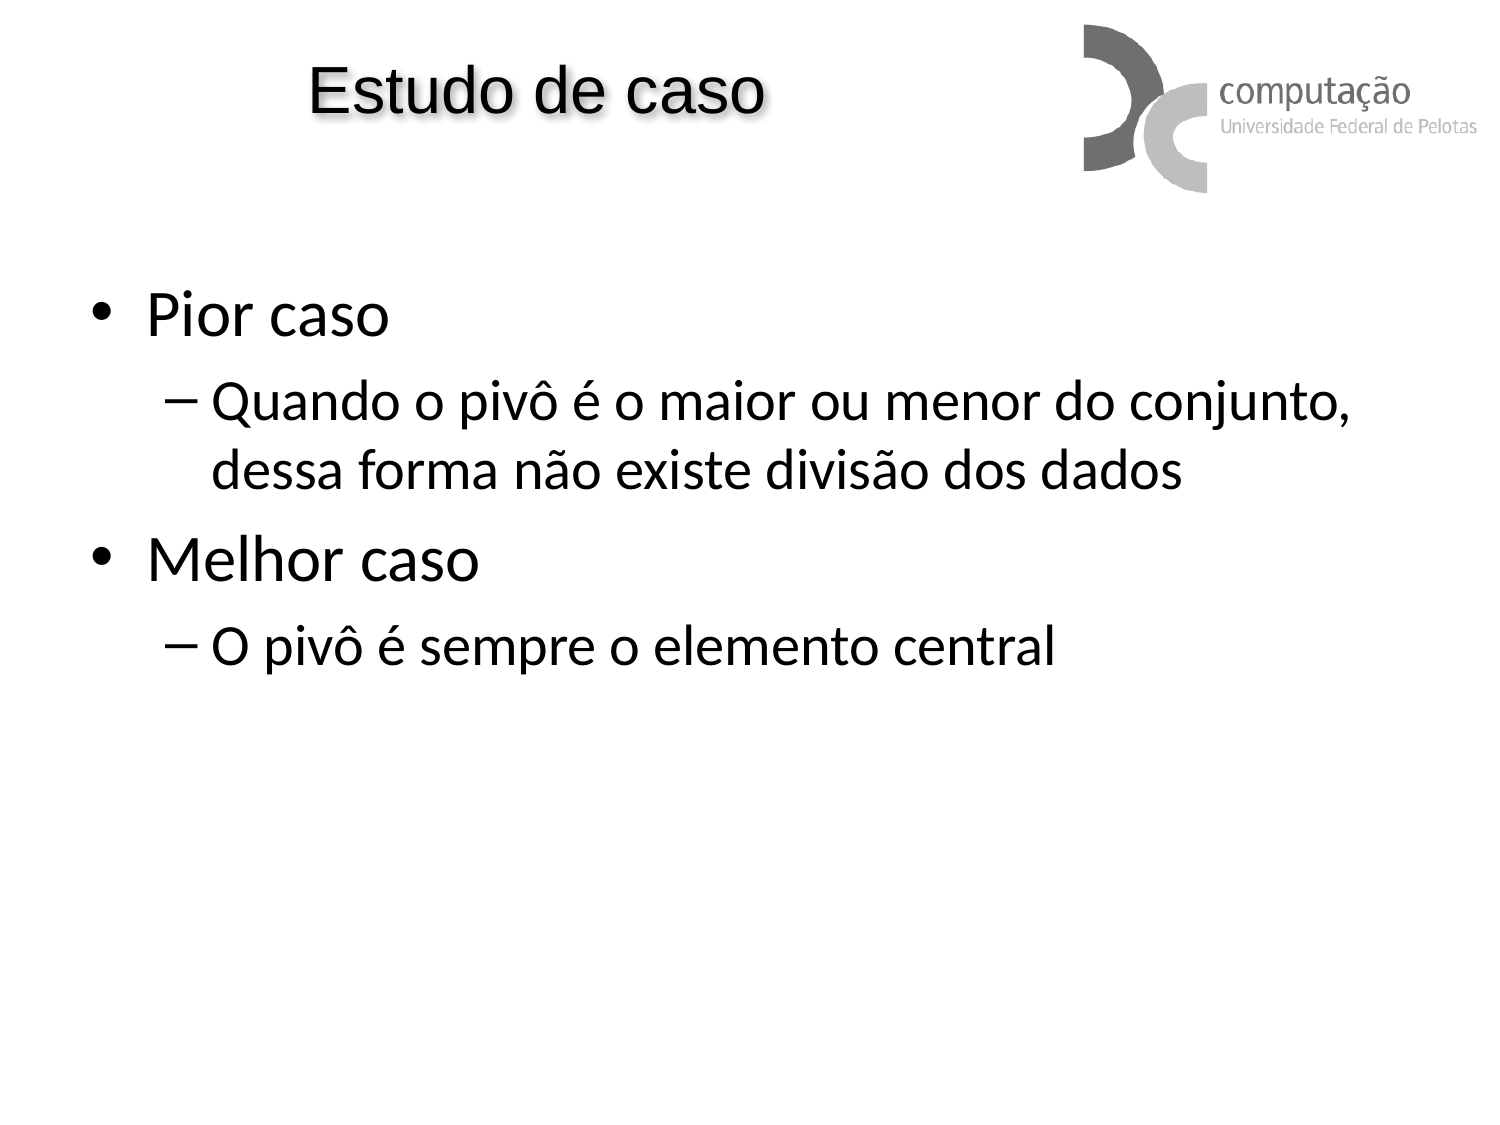

# Estudo de caso
Pior caso
Quando o pivô é o maior ou menor do conjunto, dessa forma não existe divisão dos dados
Melhor caso
O pivô é sempre o elemento central